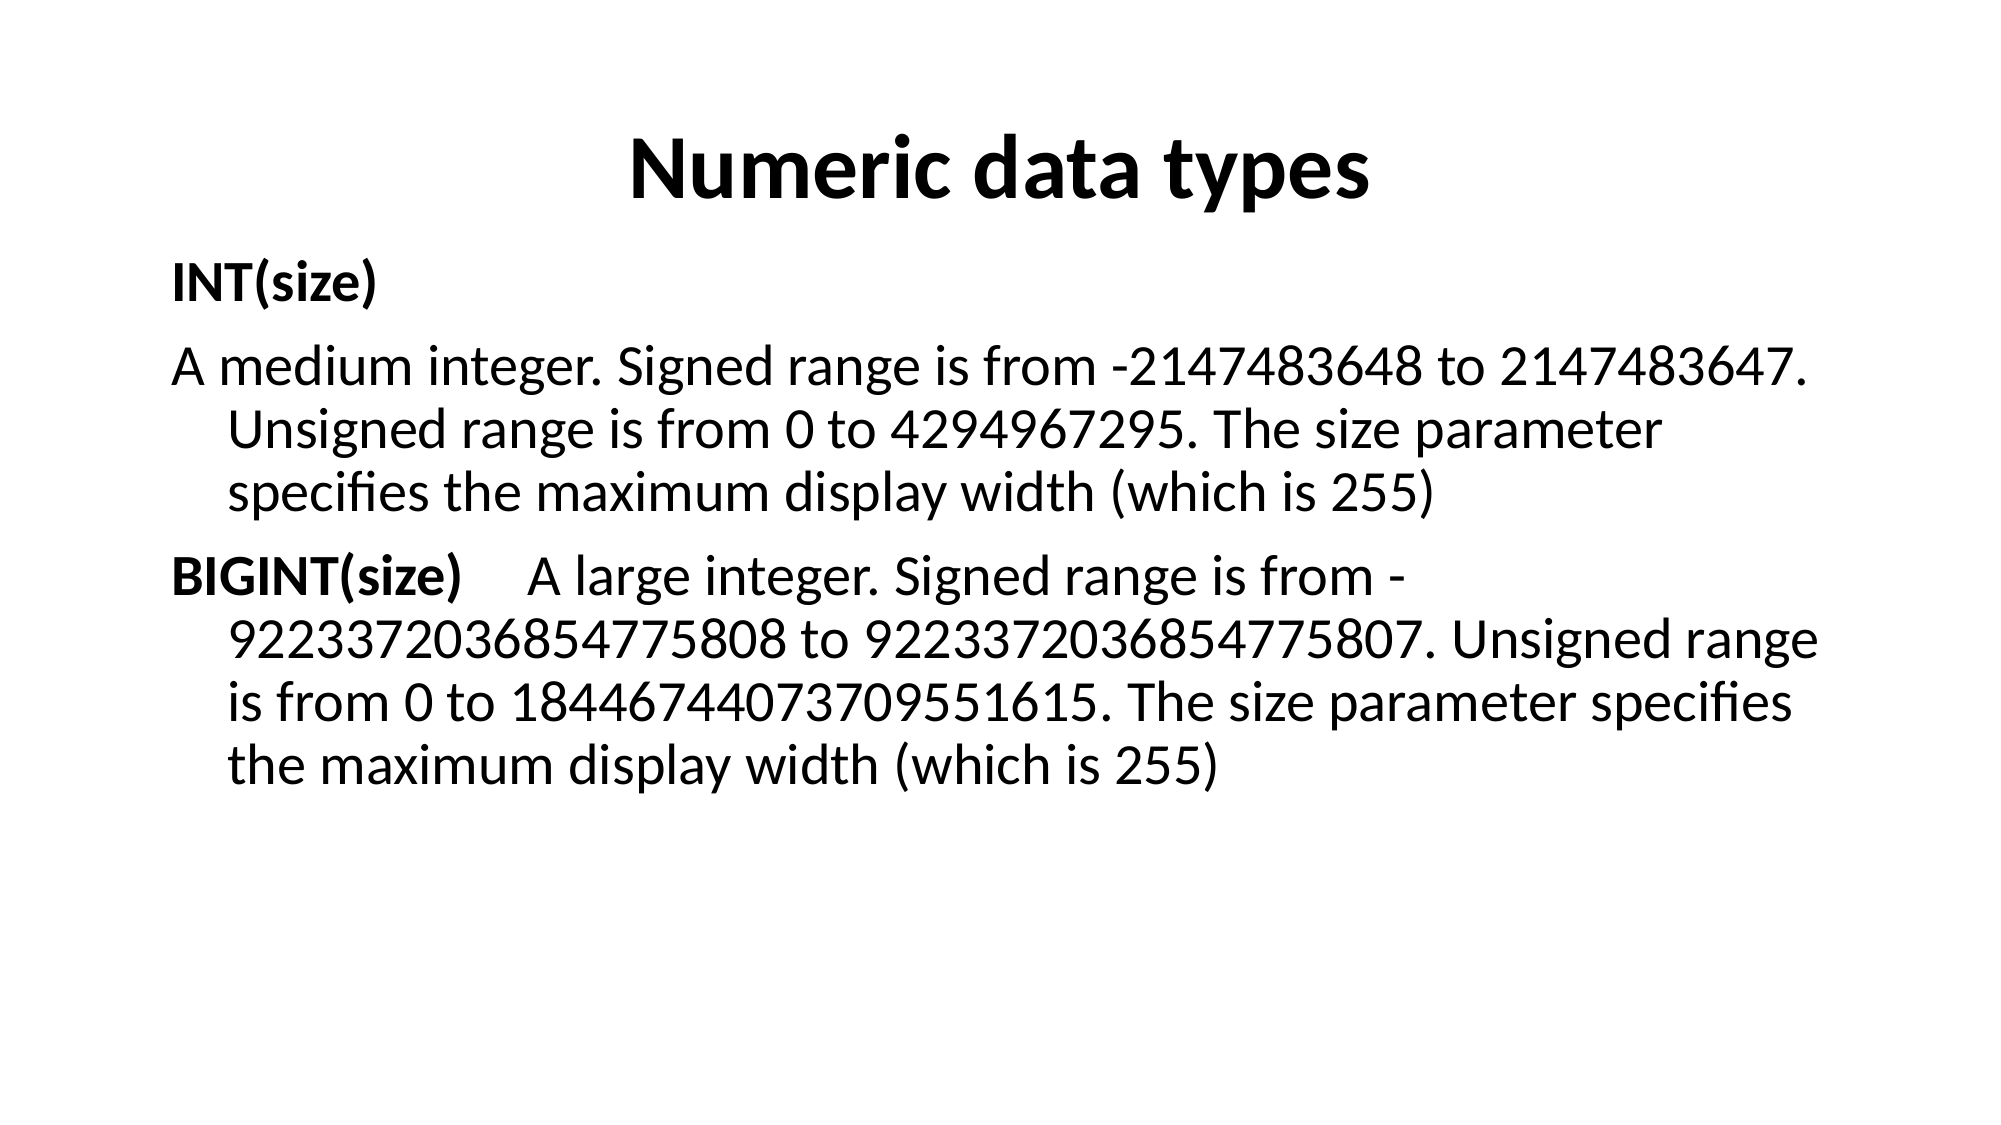

# Numeric data types
INT(size)
A medium integer. Signed range is from -2147483648 to 2147483647. Unsigned range is from 0 to 4294967295. The size parameter specifies the maximum display width (which is 255)
BIGINT(size)	A large integer. Signed range is from -9223372036854775808 to 9223372036854775807. Unsigned range is from 0 to 18446744073709551615. The size parameter specifies the maximum display width (which is 255)